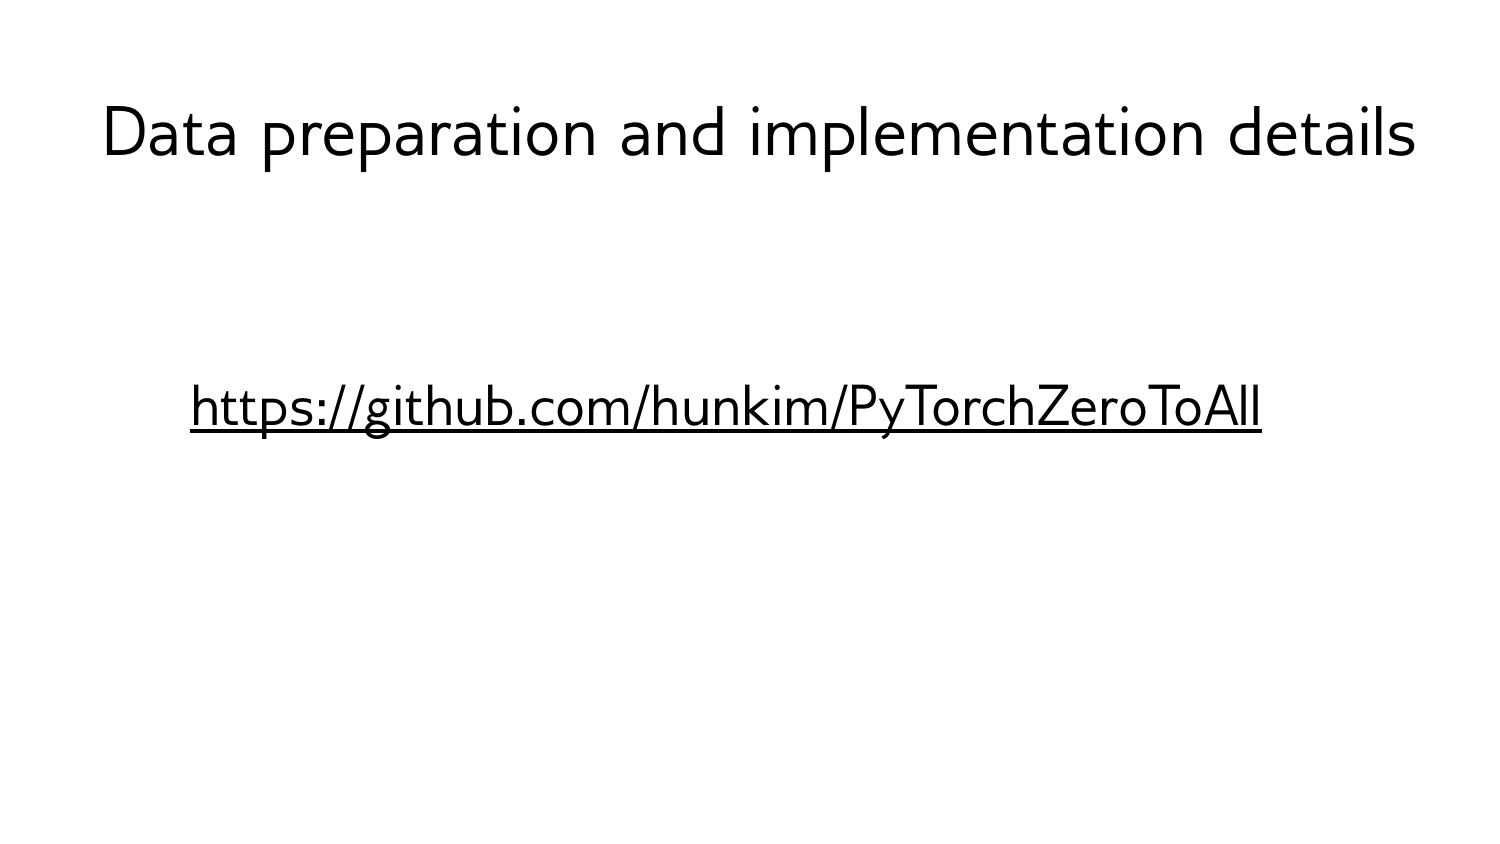

# Data preparation and implementation details
https://github.com/hunkim/PyTorchZeroToAll